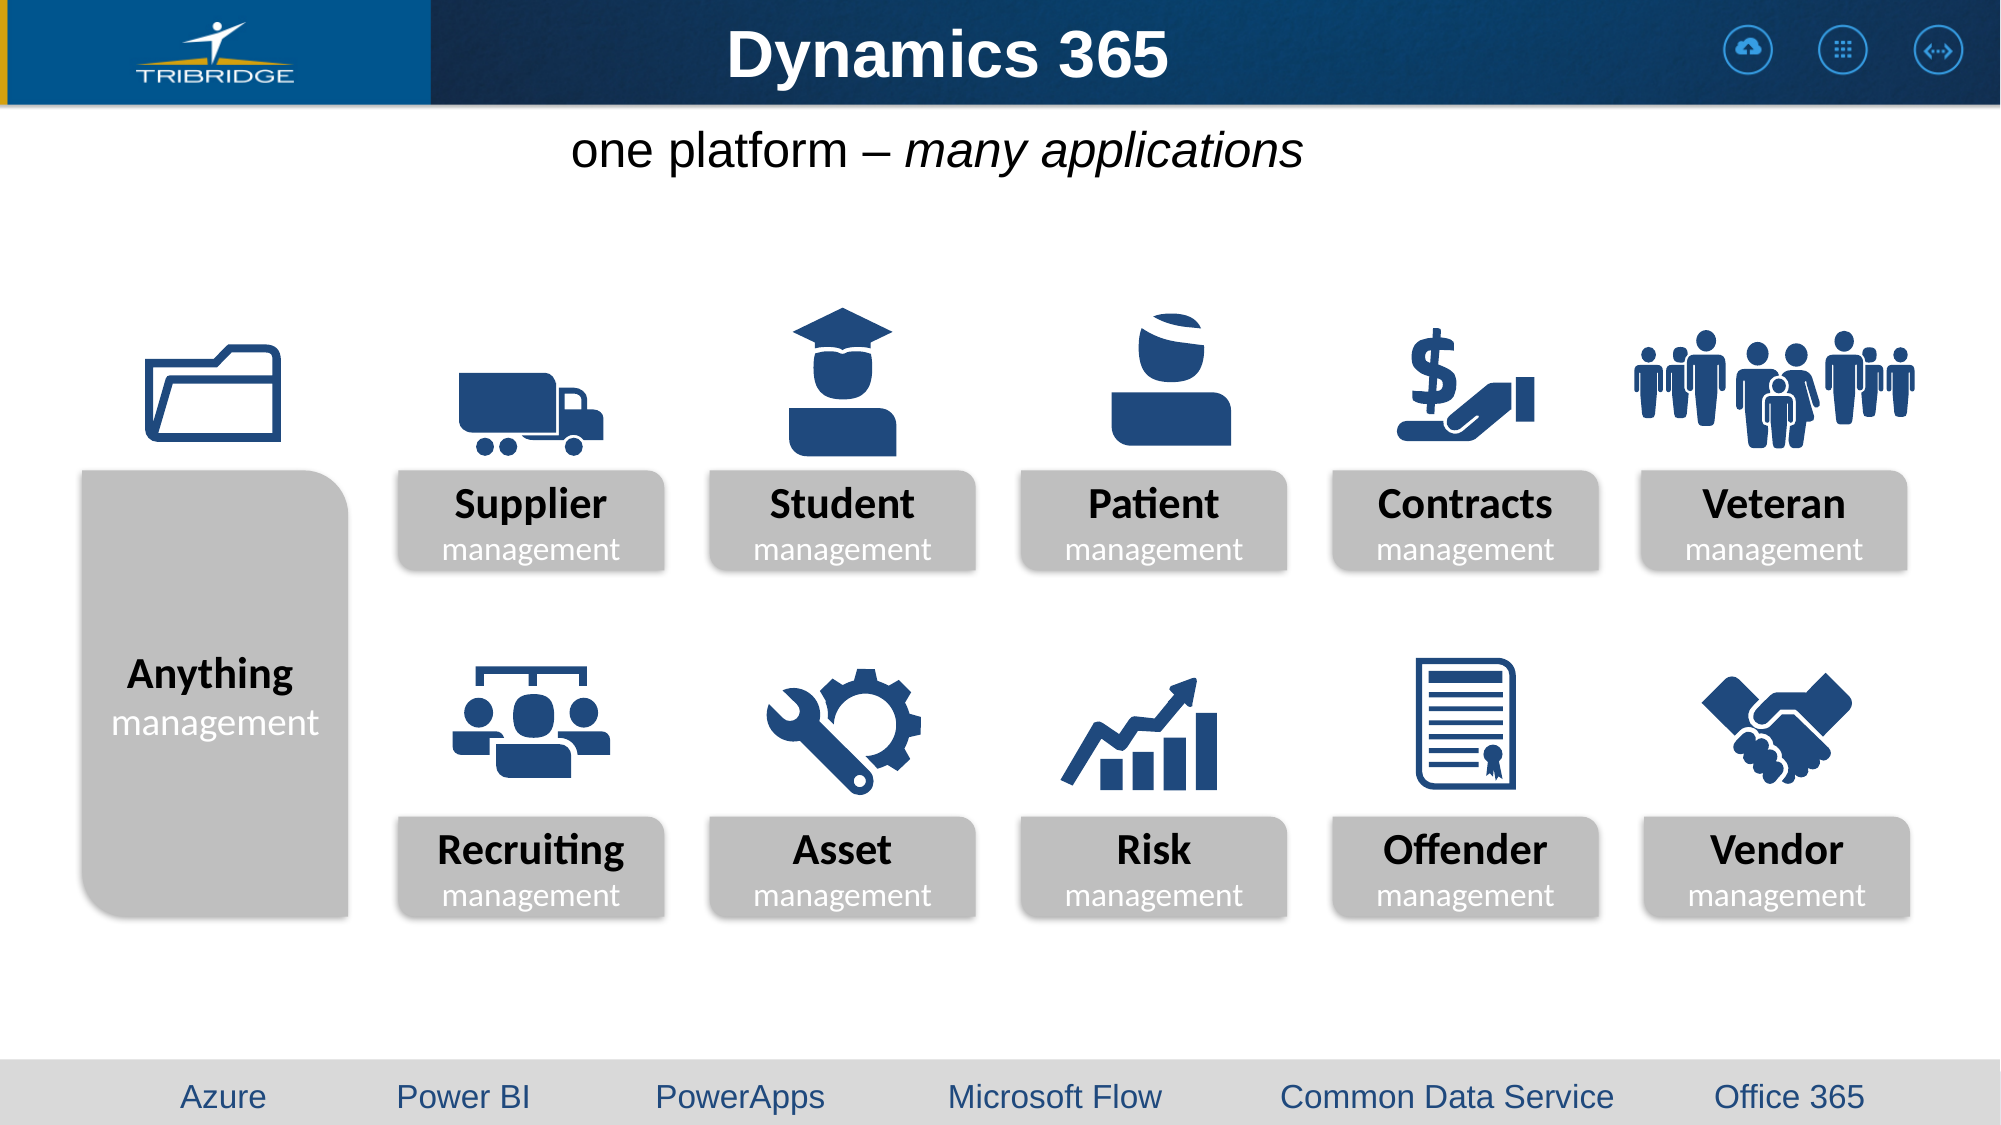

# Dynamics 365
one platform – many applications

Anything
management
Supplier management
Student management
Patient management
Contracts management
Veteran
management

Recruiting
management
Asset management
Risk
management
Offender management
Vendor management

Power BI
PowerApps
Common Data Service
Microsoft Flow
Azure
Office 365